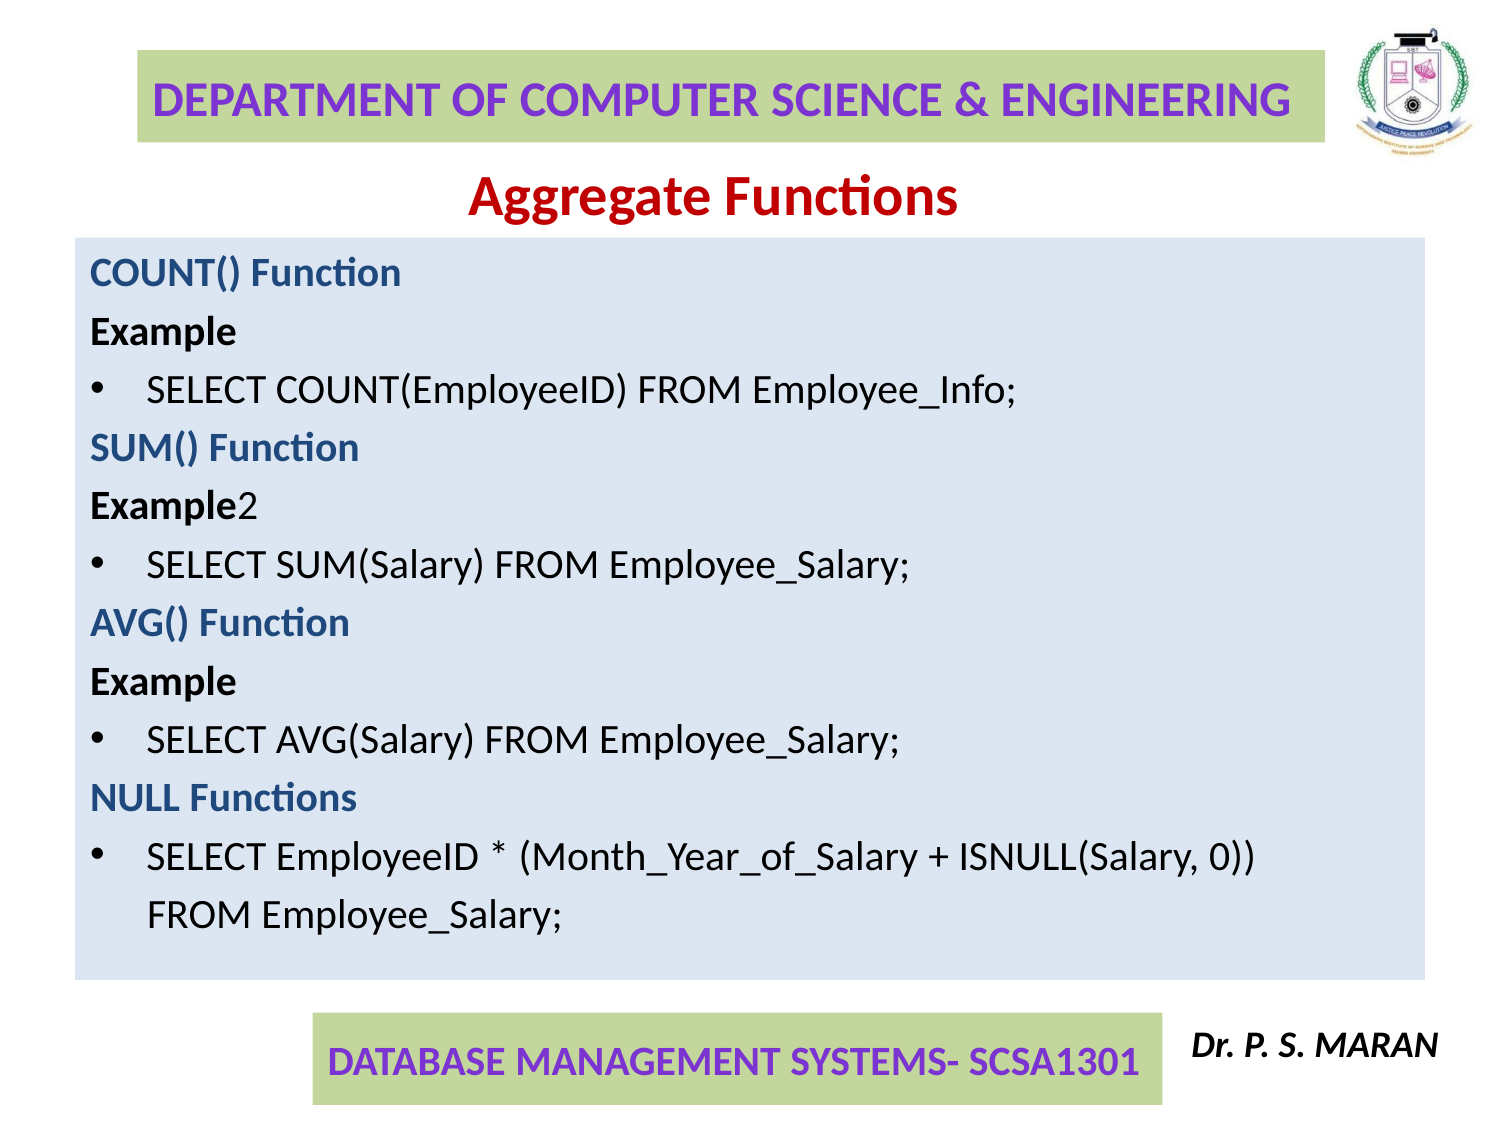

Aggregate Functions
COUNT() Function
Example
SELECT COUNT(EmployeeID) FROM Employee_Info;
SUM() Function
Example2
SELECT SUM(Salary) FROM Employee_Salary;
AVG() Function
Example
SELECT AVG(Salary) FROM Employee_Salary;
NULL Functions
SELECT EmployeeID * (Month_Year_of_Salary + ISNULL(Salary, 0))
      FROM Employee_Salary;